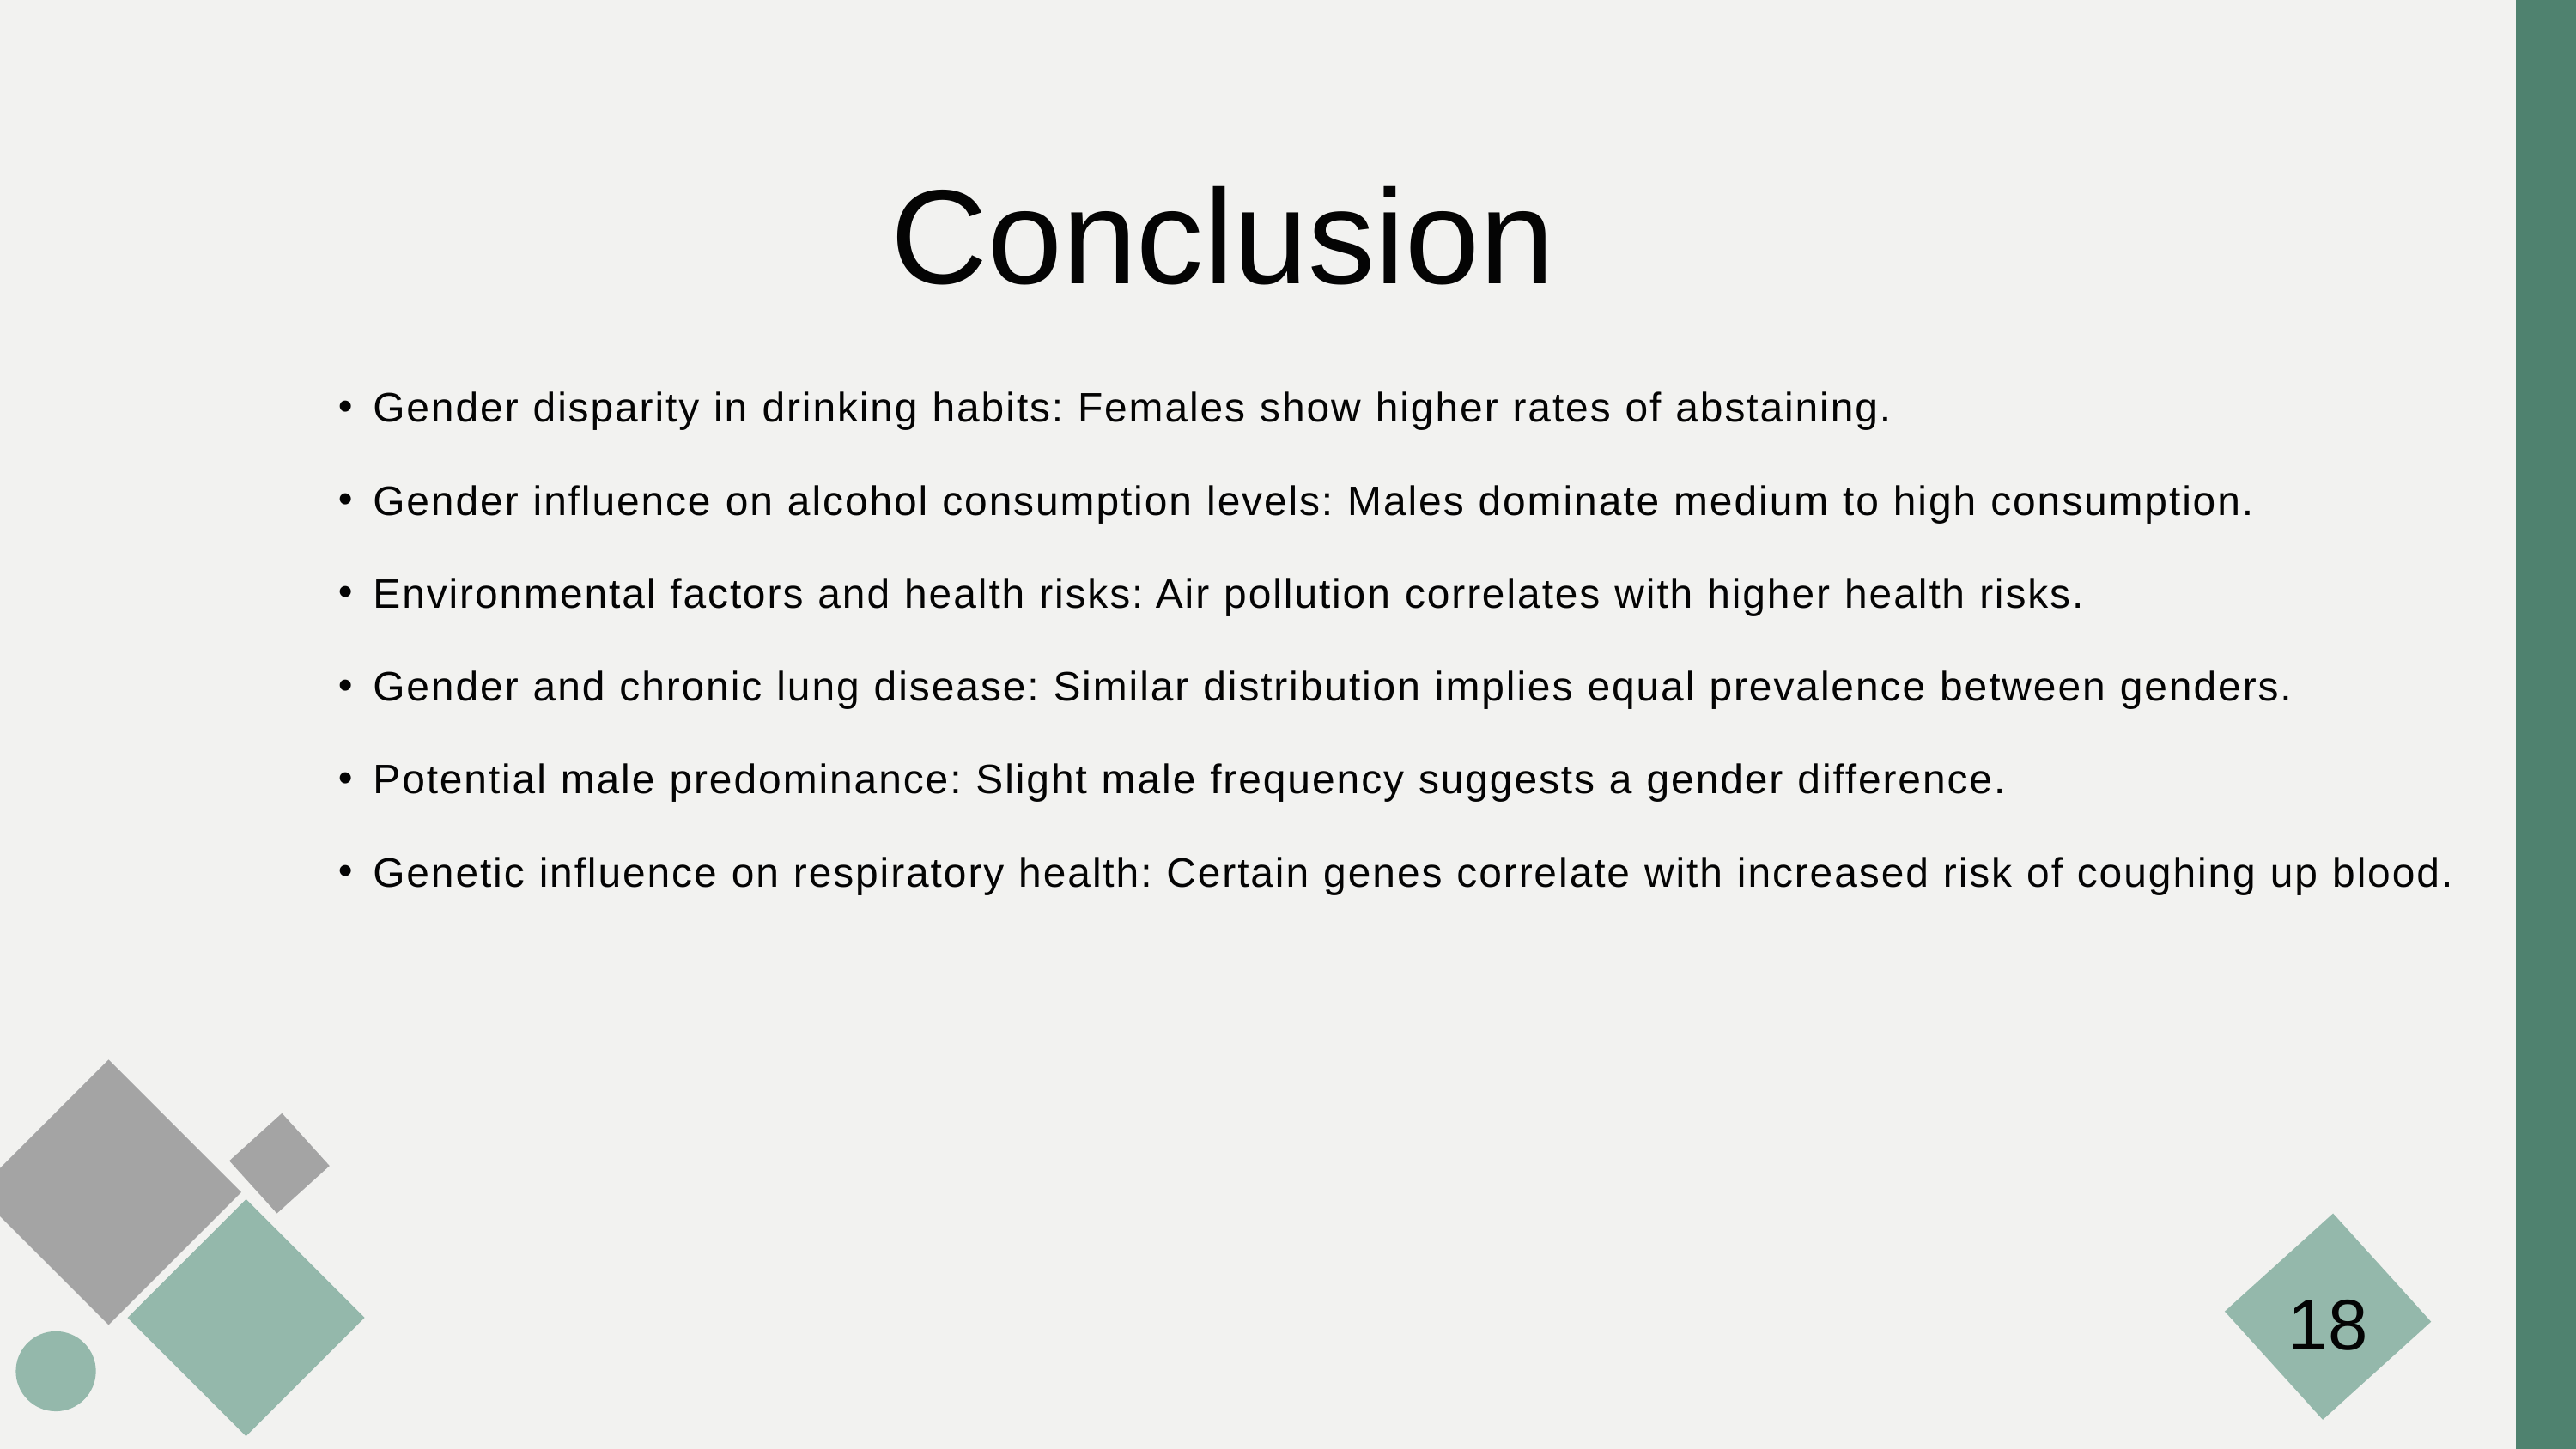

Conclusion
Gender disparity in drinking habits: Females show higher rates of abstaining.
Gender influence on alcohol consumption levels: Males dominate medium to high consumption.
Environmental factors and health risks: Air pollution correlates with higher health risks.
Gender and chronic lung disease: Similar distribution implies equal prevalence between genders.
Potential male predominance: Slight male frequency suggests a gender difference.
Genetic influence on respiratory health: Certain genes correlate with increased risk of coughing up blood.

18